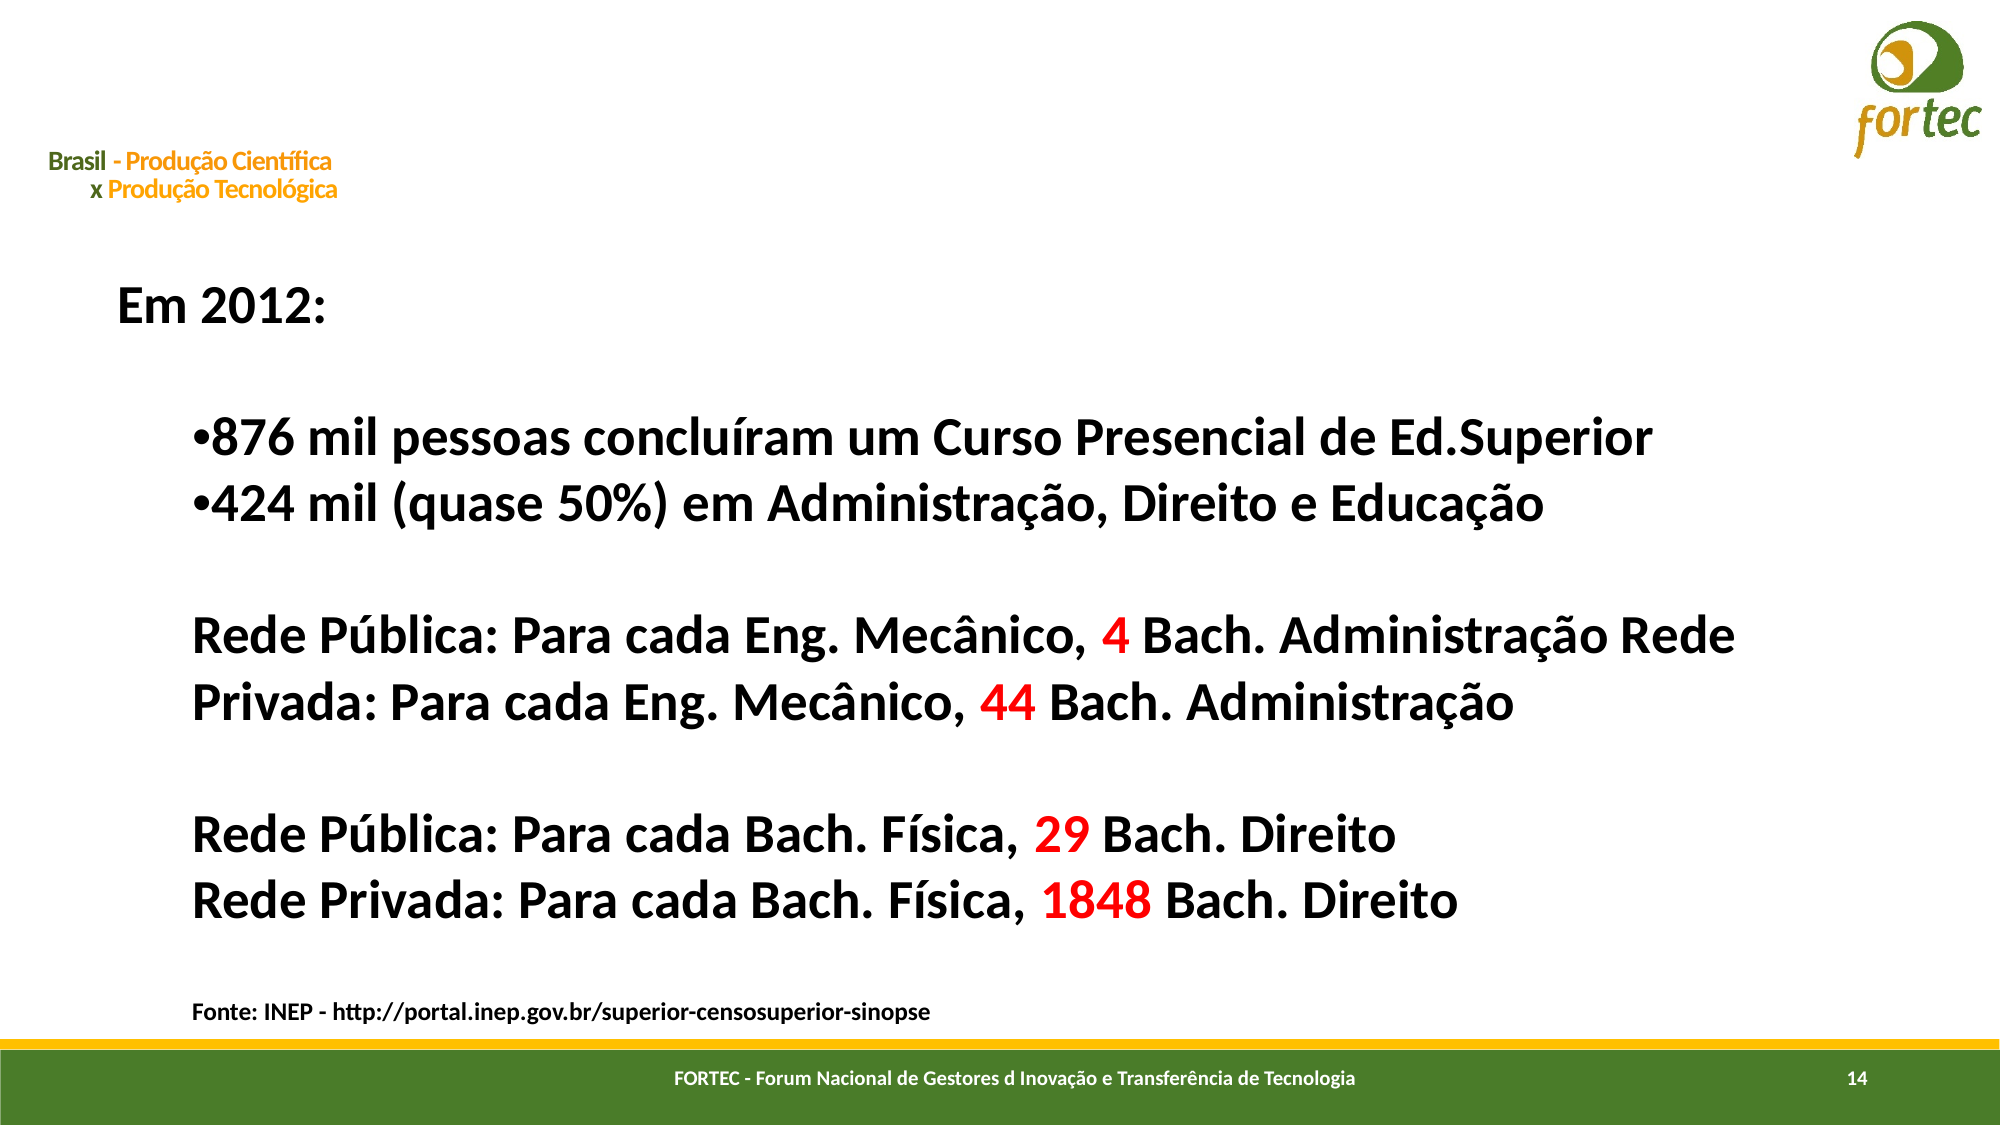

# Brasil - Produção Científica x Produção Tecnológica

Em 2012:

•876 mil pessoas concluíram um Curso Presencial de Ed.Superior
•424 mil (quase 50%) em Administração, Direito e Educação

Rede Pública: Para cada Eng. Mecânico, 4 Bach. Administração Rede Privada: Para cada Eng. Mecânico, 44 Bach. Administração

Rede Pública: Para cada Bach. Física, 29 Bach. Direito
Rede Privada: Para cada Bach. Física, 1848 Bach. Direito

Fonte: INEP - http://portal.inep.gov.br/superior-censosuperior-sinopse
FORTEC - Forum Nacional de Gestores d Inovação e Transferência de Tecnologia
14